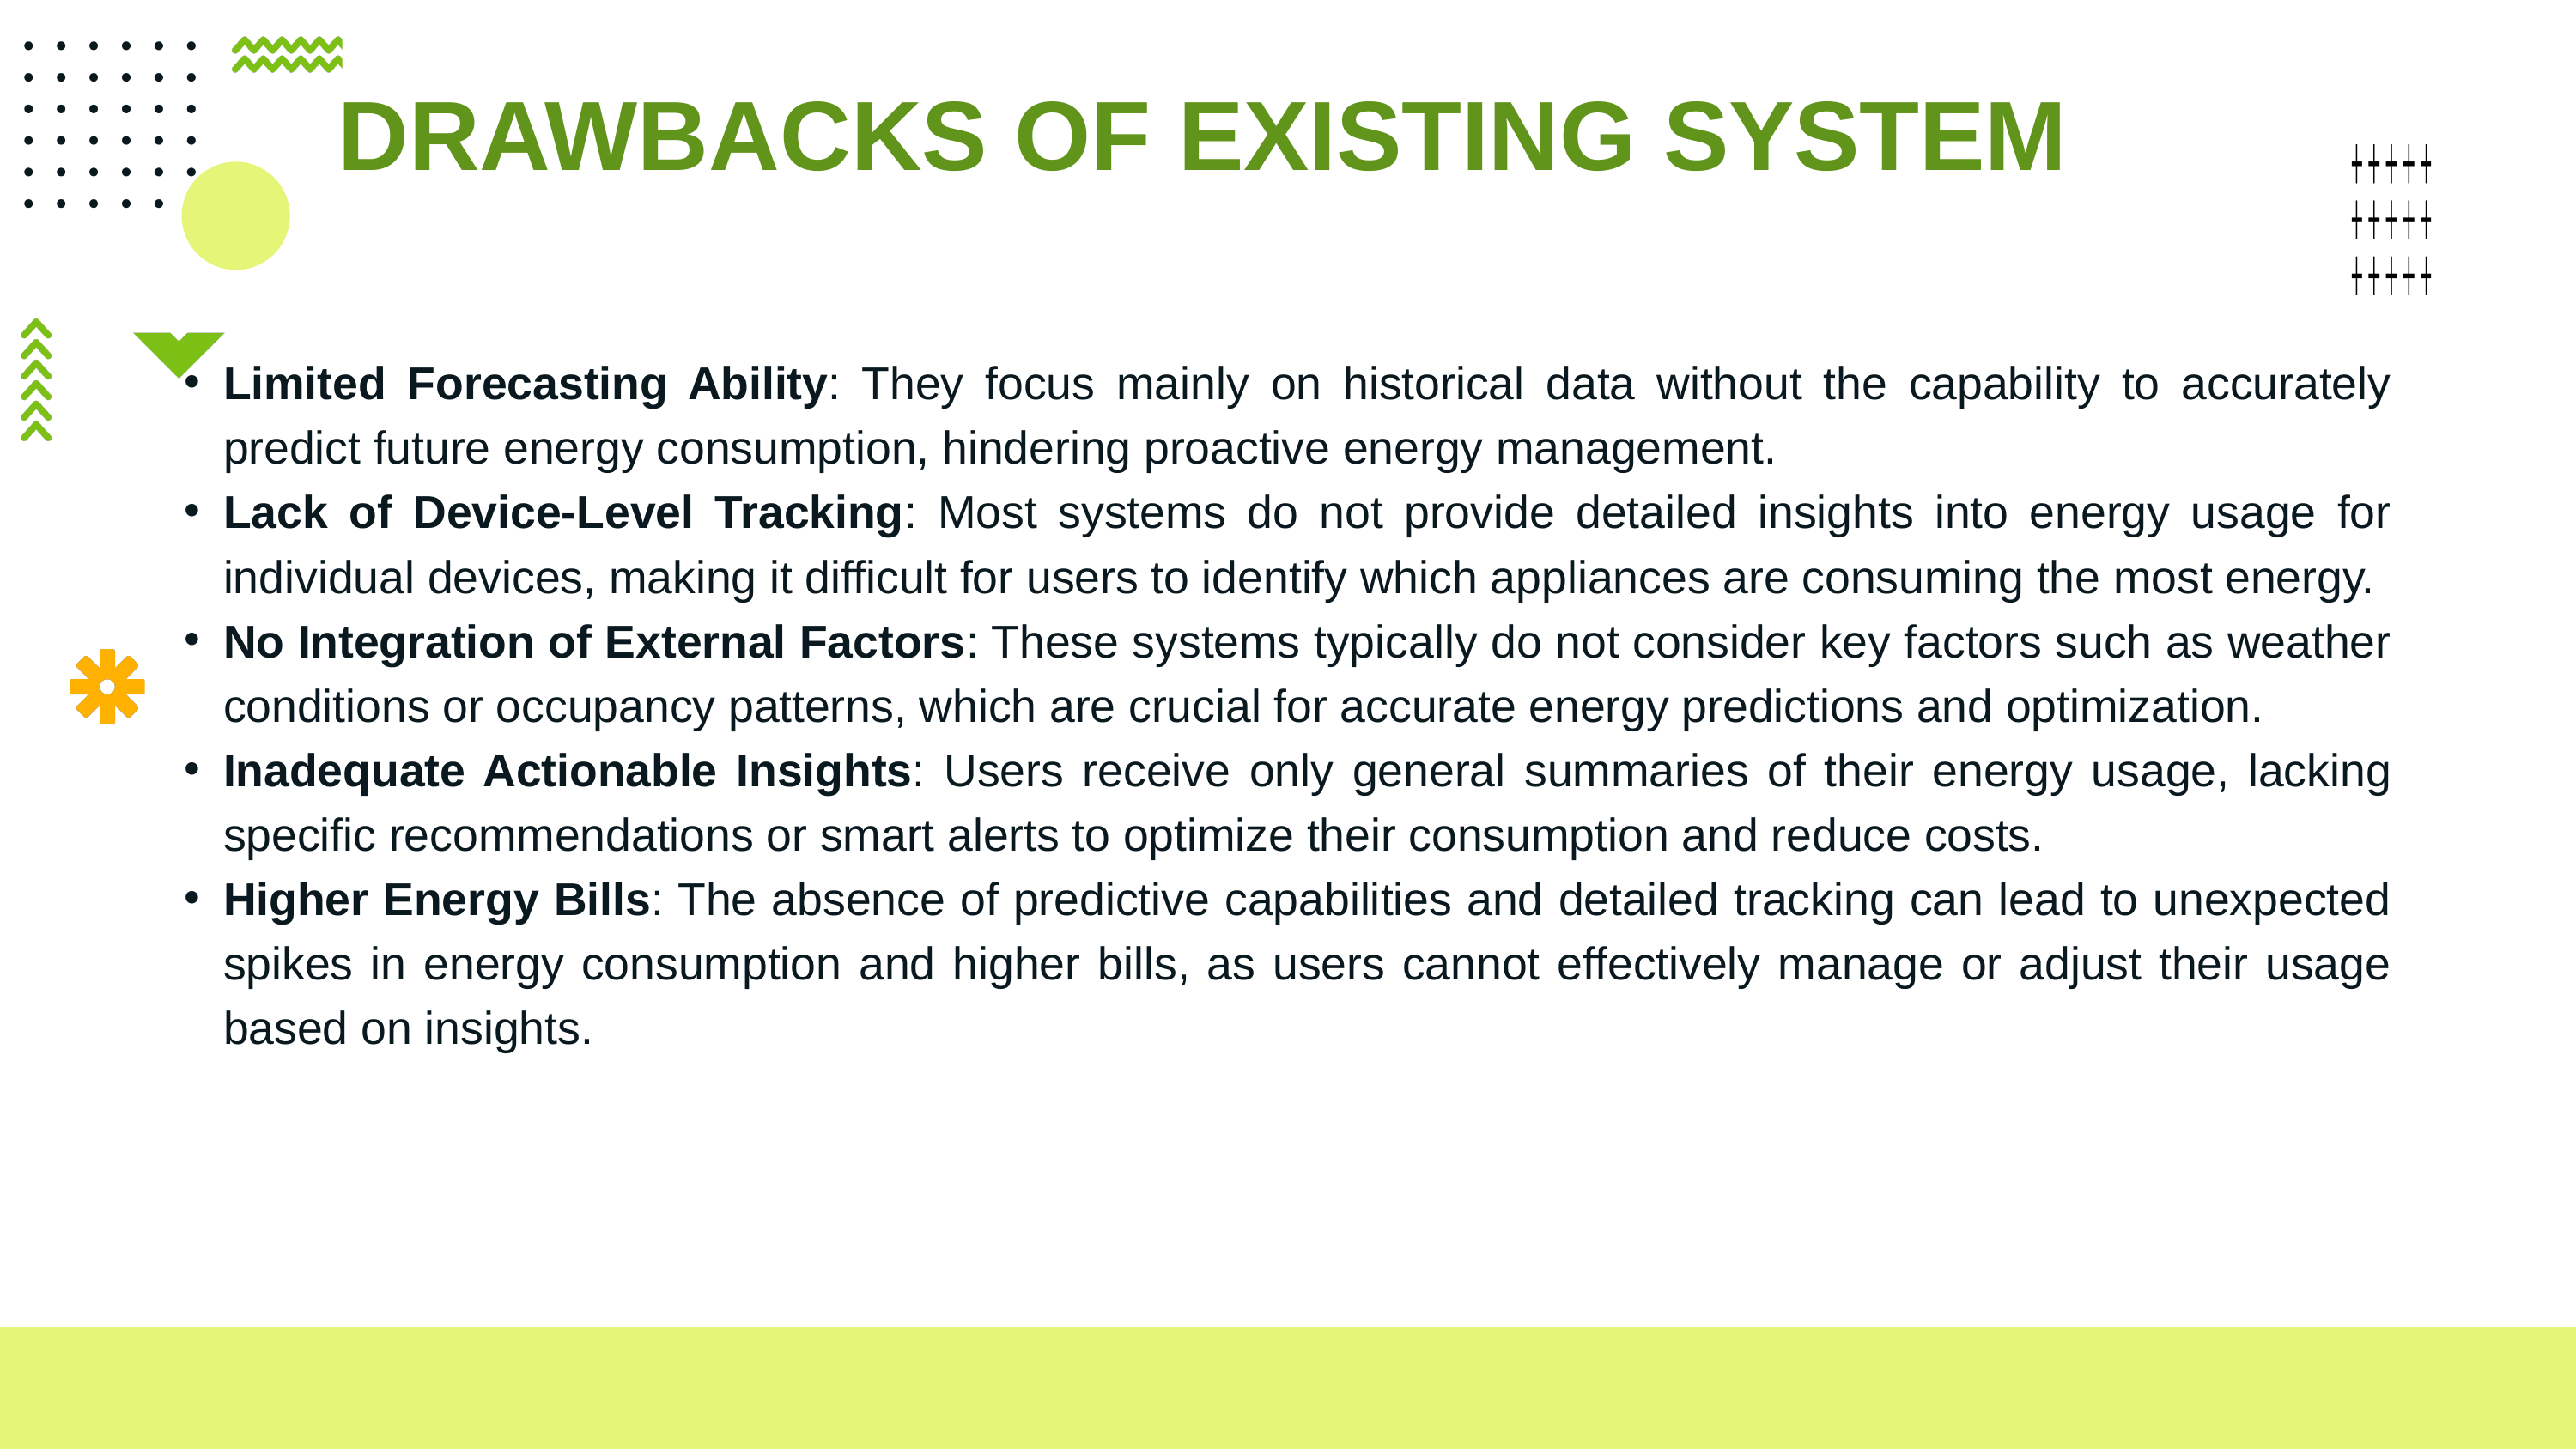

DRAWBACKS OF EXISTING SYSTEM

Limited Forecasting Ability: They focus mainly on historical data without the capability to accurately predict future energy consumption, hindering proactive energy management.
Lack of Device-Level Tracking: Most systems do not provide detailed insights into energy usage for individual devices, making it difficult for users to identify which appliances are consuming the most energy.
No Integration of External Factors: These systems typically do not consider key factors such as weather conditions or occupancy patterns, which are crucial for accurate energy predictions and optimization.
Inadequate Actionable Insights: Users receive only general summaries of their energy usage, lacking specific recommendations or smart alerts to optimize their consumption and reduce costs.
Higher Energy Bills: The absence of predictive capabilities and detailed tracking can lead to unexpected spikes in energy consumption and higher bills, as users cannot effectively manage or adjust their usage based on insights.

www.reallygreatsite.com
PAGE: 04